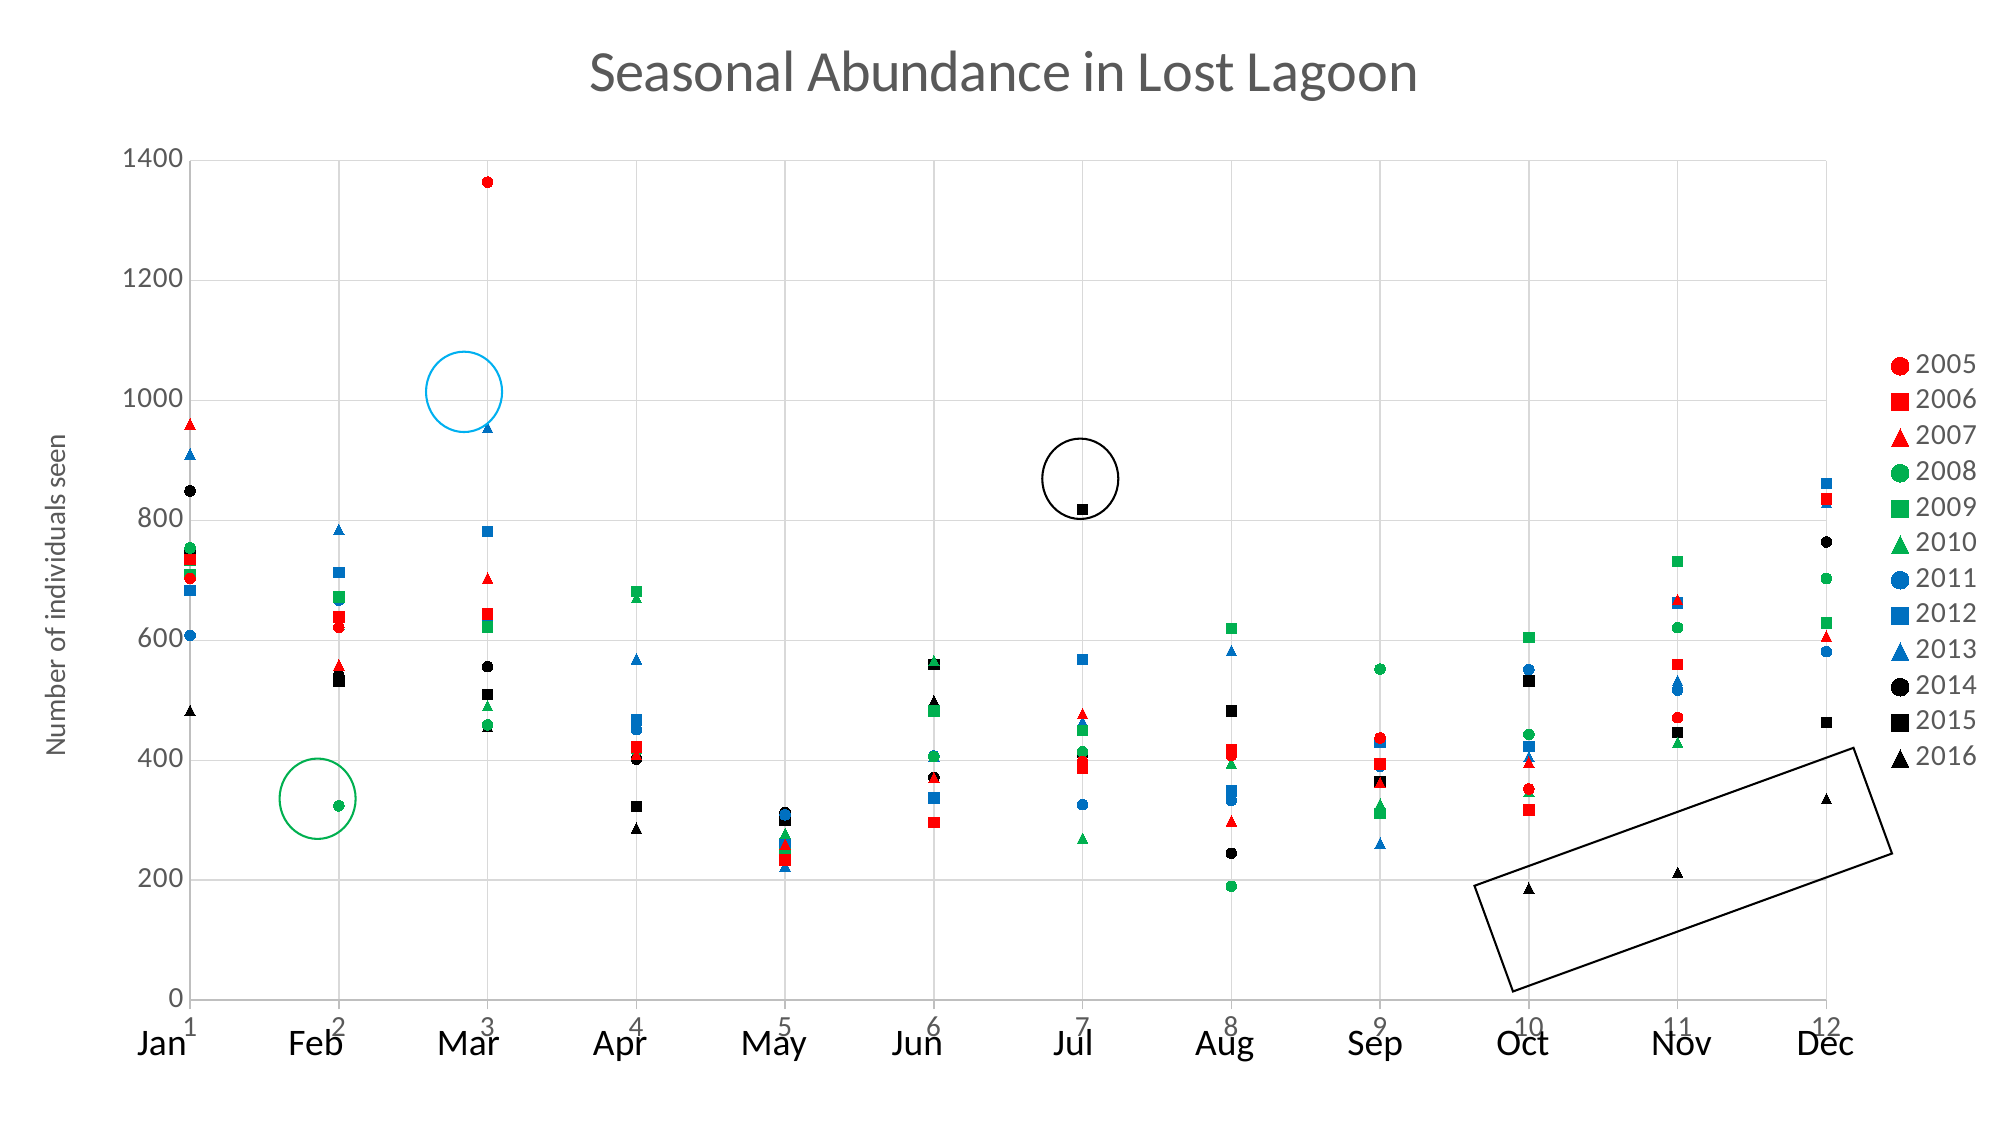

### Chart: Seasonal Abundance in Lost Lagoon

| Category |  |  |  |  |  |  |  |  |  |  |  |  |
|---|---|---|---|---|---|---|---|---|---|---|---|---|

   Jan            Feb           Mar           Apr           May          Jun             Jul            Aug           Sep           Oct            Nov          Dec